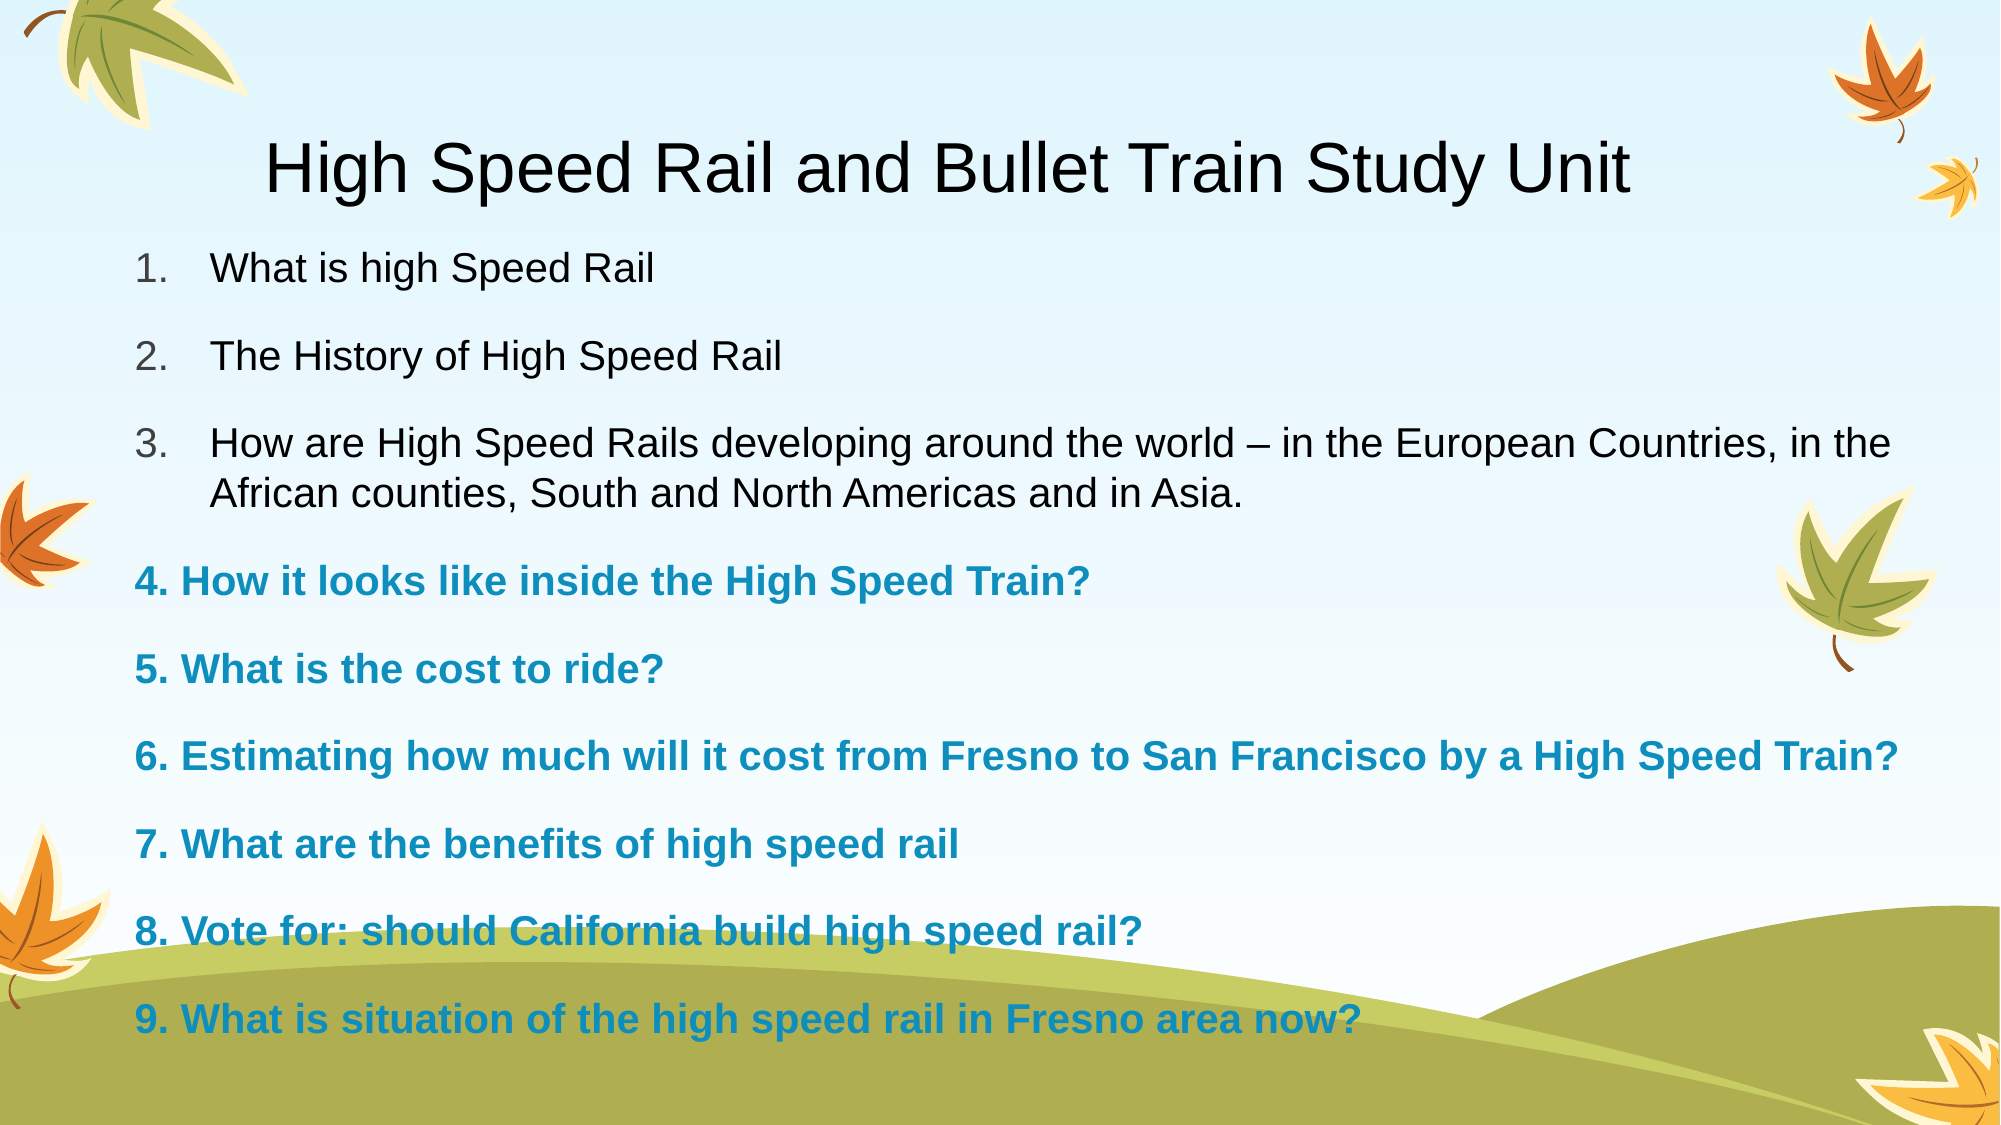

# High Speed Rail and Bullet Train Study Unit
What is high Speed Rail
The History of High Speed Rail
How are High Speed Rails developing around the world – in the European Countries, in the African counties, South and North Americas and in Asia.
4. How it looks like inside the High Speed Train?
5. What is the cost to ride?
6. Estimating how much will it cost from Fresno to San Francisco by a High Speed Train?
7. What are the benefits of high speed rail
8. Vote for: should California build high speed rail?
9. What is situation of the high speed rail in Fresno area now?